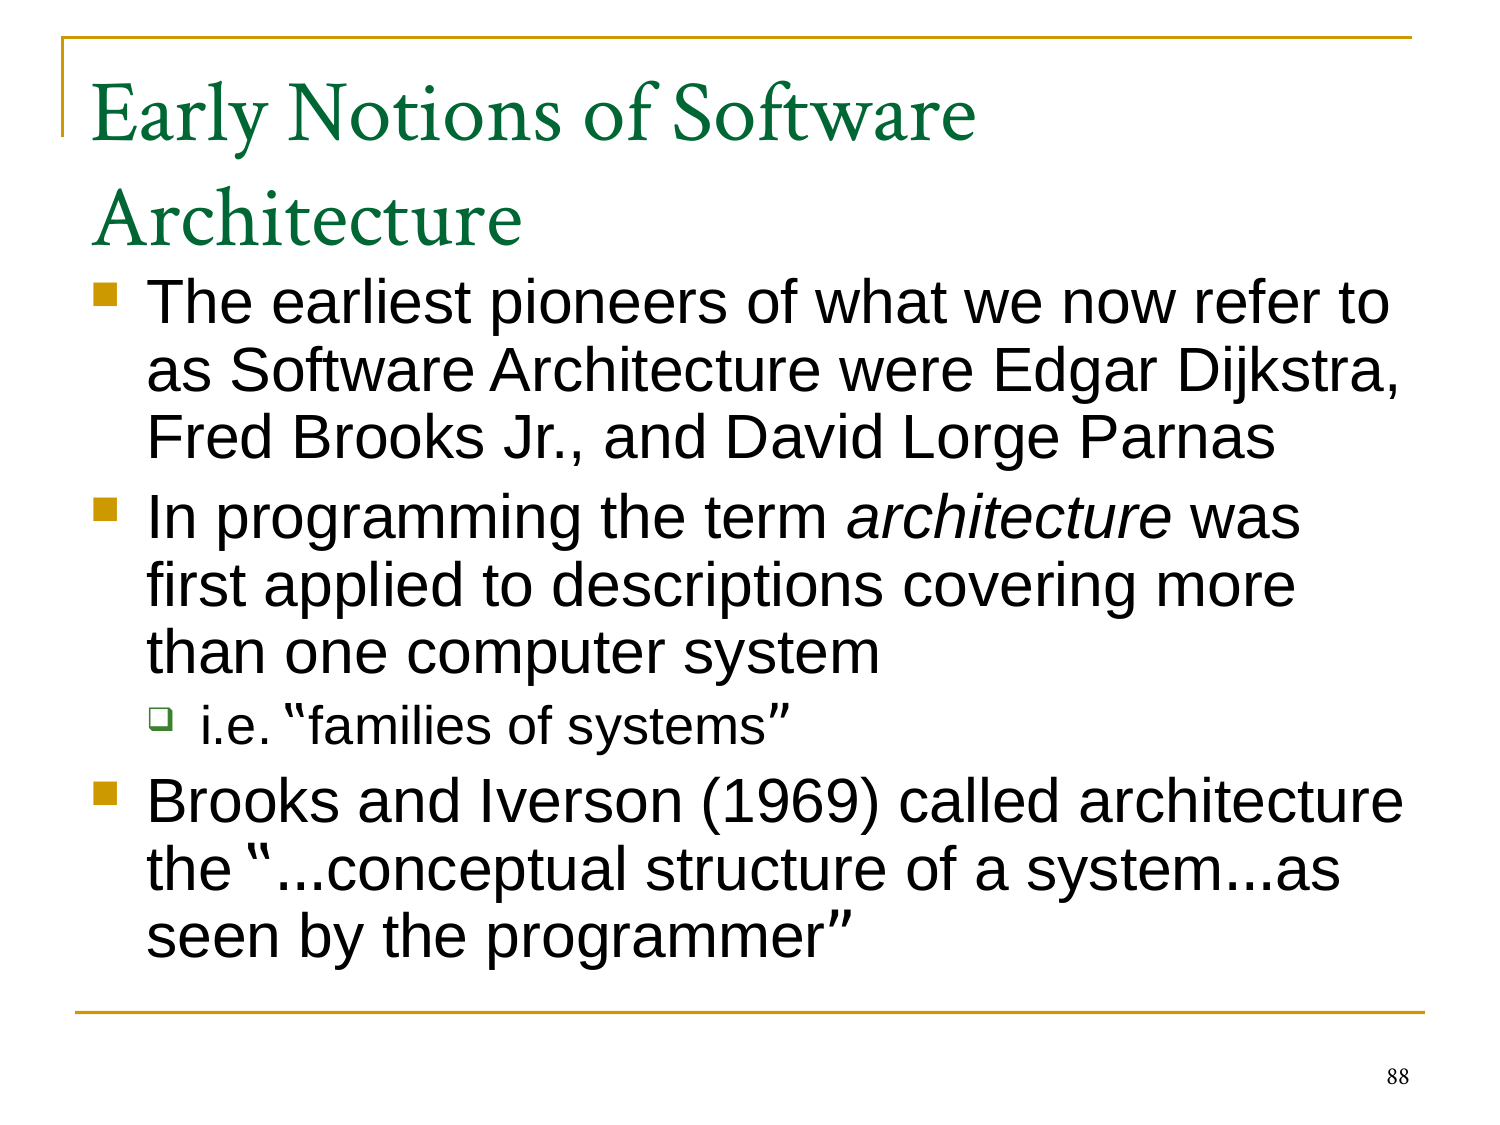

# Early Notions of Software Architecture
The earliest pioneers of what we now refer to as Software Architecture were Edgar Dijkstra, Fred Brooks Jr., and David Lorge Parnas
In programming the term architecture was first applied to descriptions covering more than one computer system
i.e. “families of systems”
Brooks and Iverson (1969) called architecture the “…conceptual structure of a system…as seen by the programmer”
88